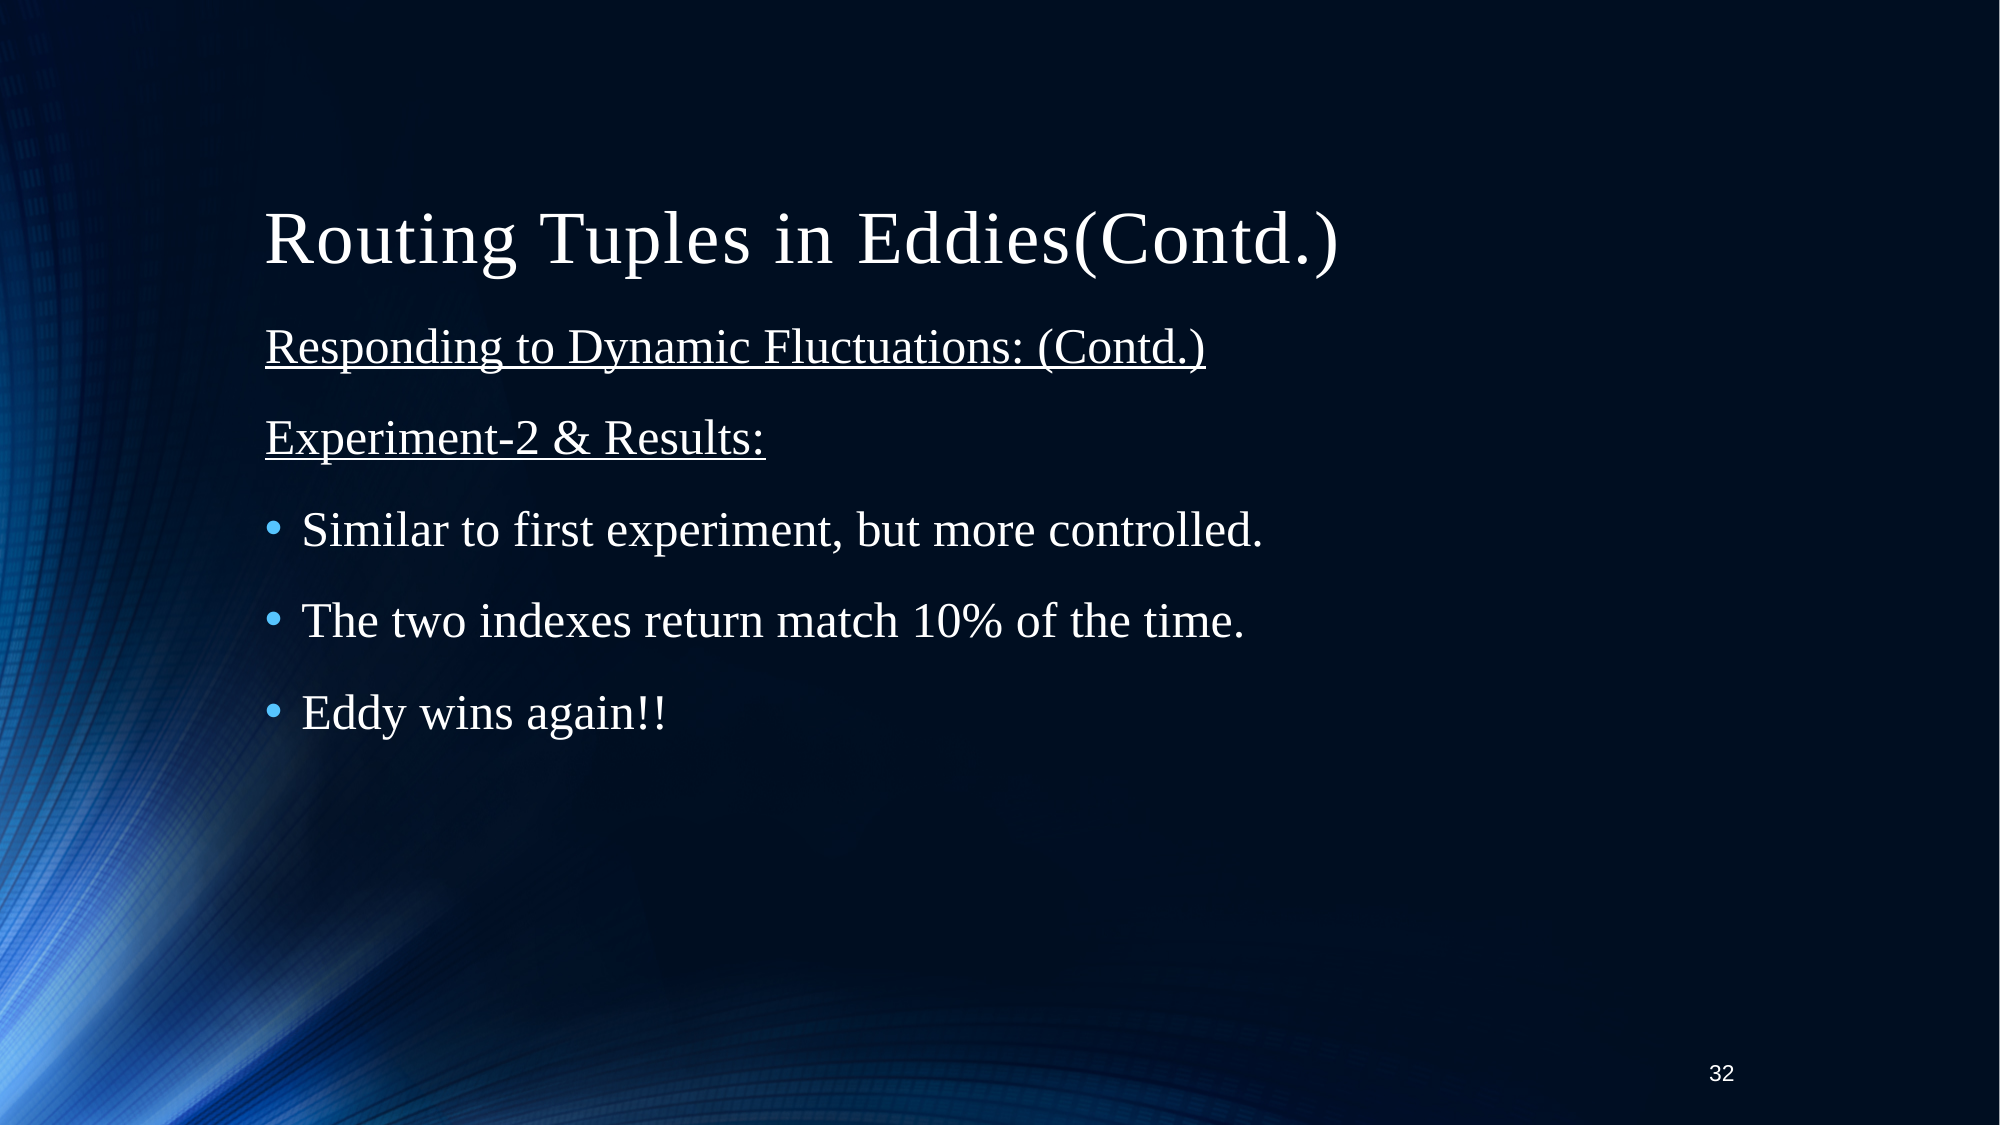

# Routing Tuples in Eddies(Contd.)
Responding to Dynamic Fluctuations: (Contd.)
Experiment-2 & Results:
Similar to first experiment, but more controlled.
The two indexes return match 10% of the time.
Eddy wins again!!

32